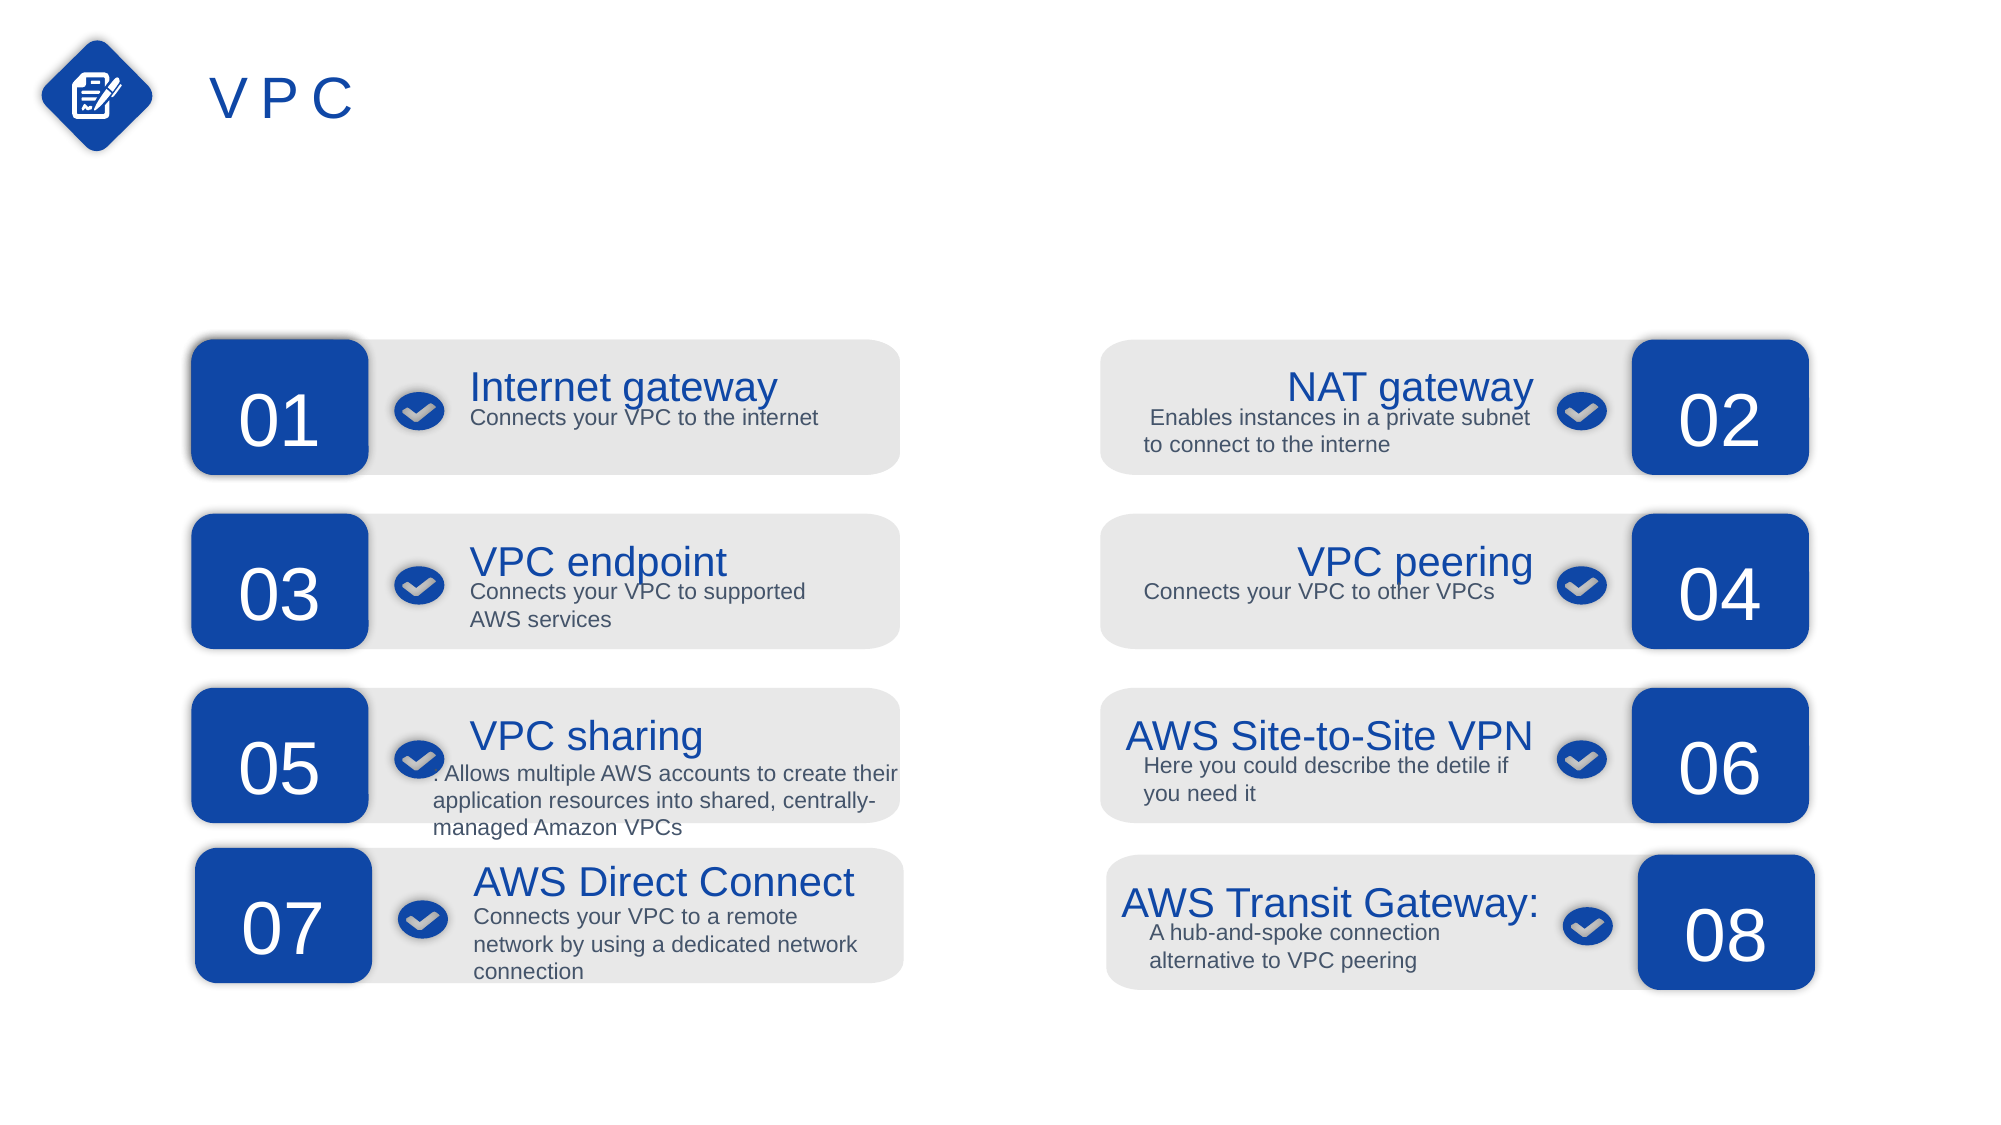

VPC
01
01

02
Internet gateway
Internet gateway
NAT gateway

Connects your VPC to the internet
Connects your VPC to the internet
 Enables instances in a private subnet to connect to the interne
03

04
VPC endpoint
VPC peering

Connects your VPC to supported AWS services
Connects your VPC to other VPCs
05

06
VPC sharing
AWS Site-to-Site VPN

Here you could describe the detile if you need it

: Allows multiple AWS accounts to create their application resources into shared, centrally-managed Amazon VPCs
07

AWS Direct Connect

08
AWS Transit Gateway:
Connects your VPC to a remote network by using a dedicated network connection

A hub-and-spoke connection alternative to VPC peering